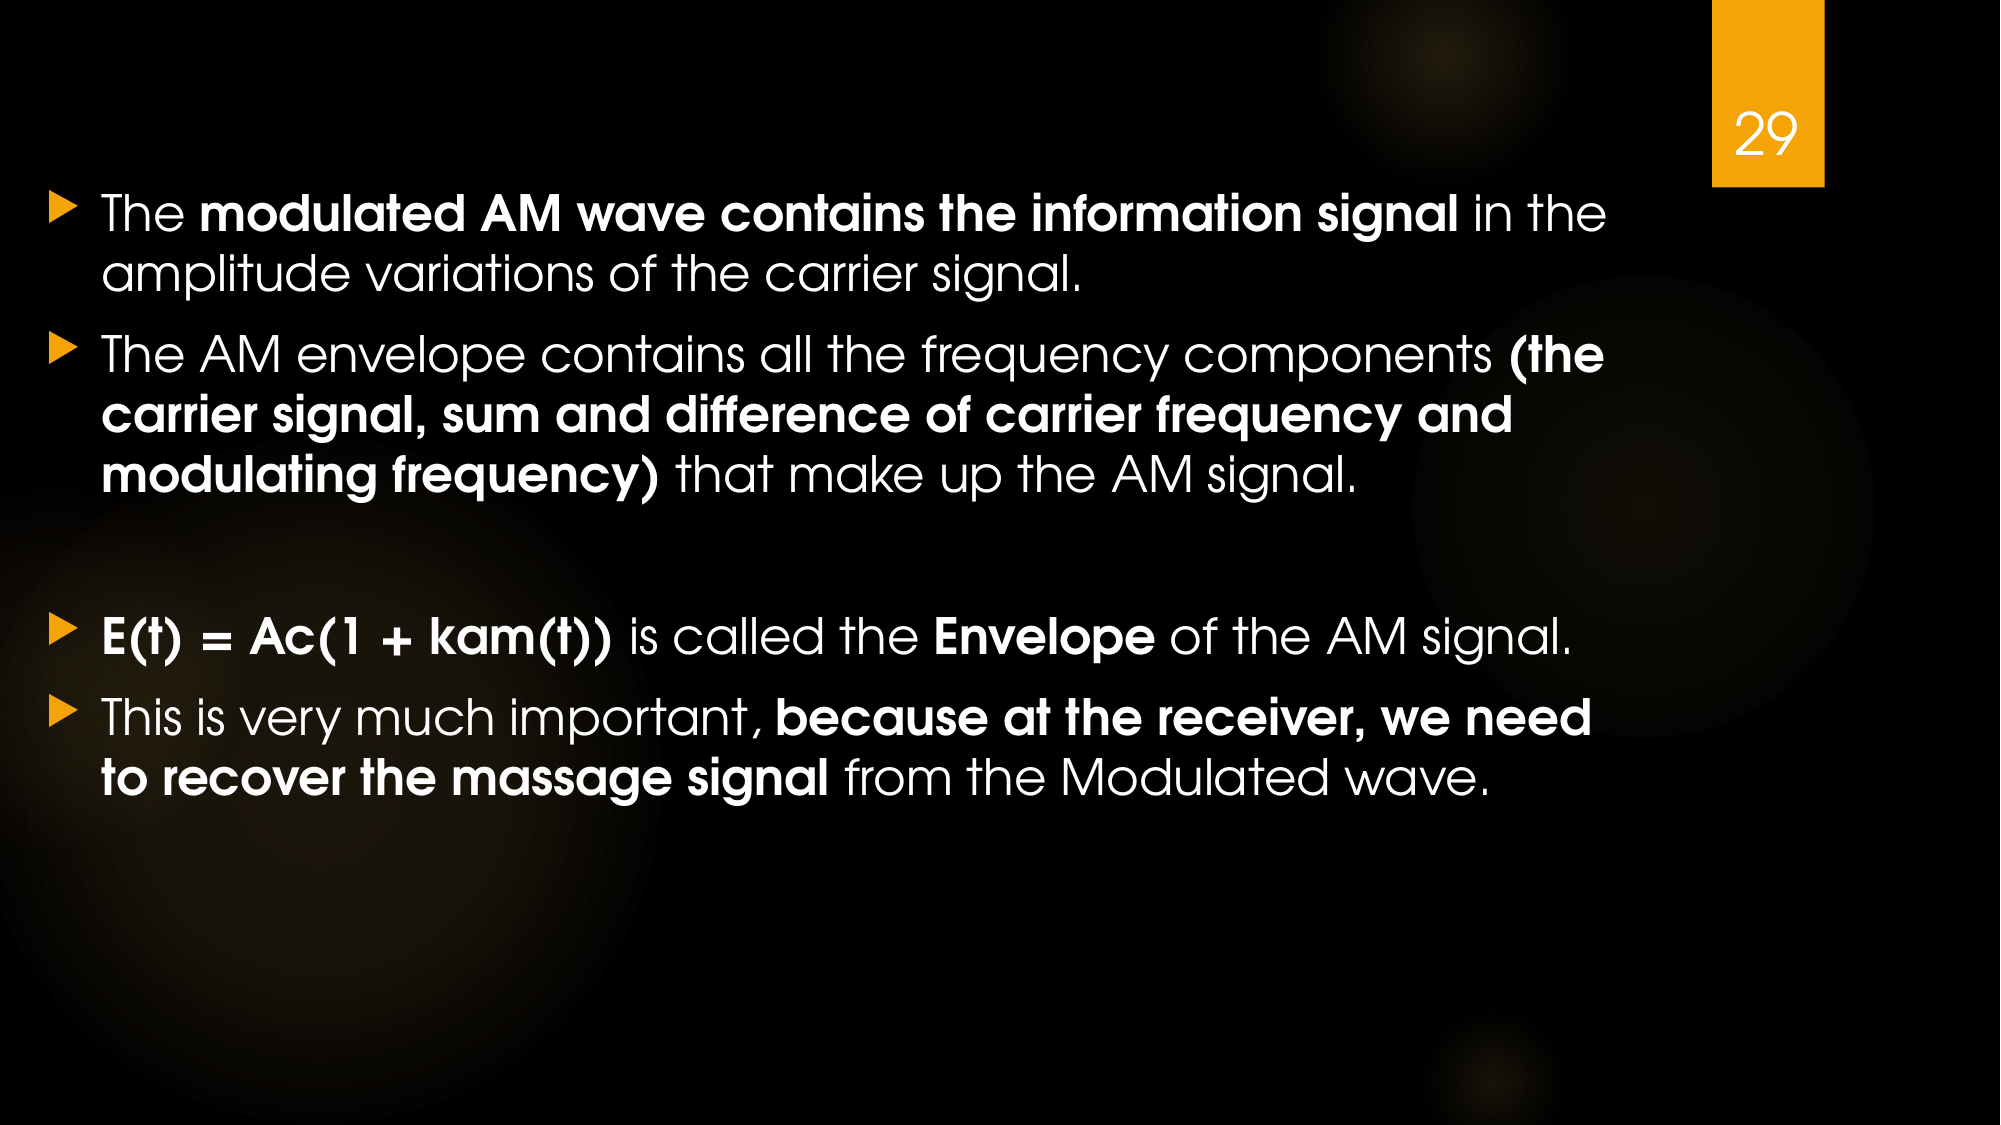

29
The modulated AM wave contains the information signal in the amplitude variations of the carrier signal.
The AM envelope contains all the frequency components (the carrier signal, sum and difference of carrier frequency and modulating frequency) that make up the AM signal.

E(t) = Ac(1 + kam(t)) is called the Envelope of the AM signal.
This is very much important, because at the receiver, we need to recover the massage signal from the Modulated wave.